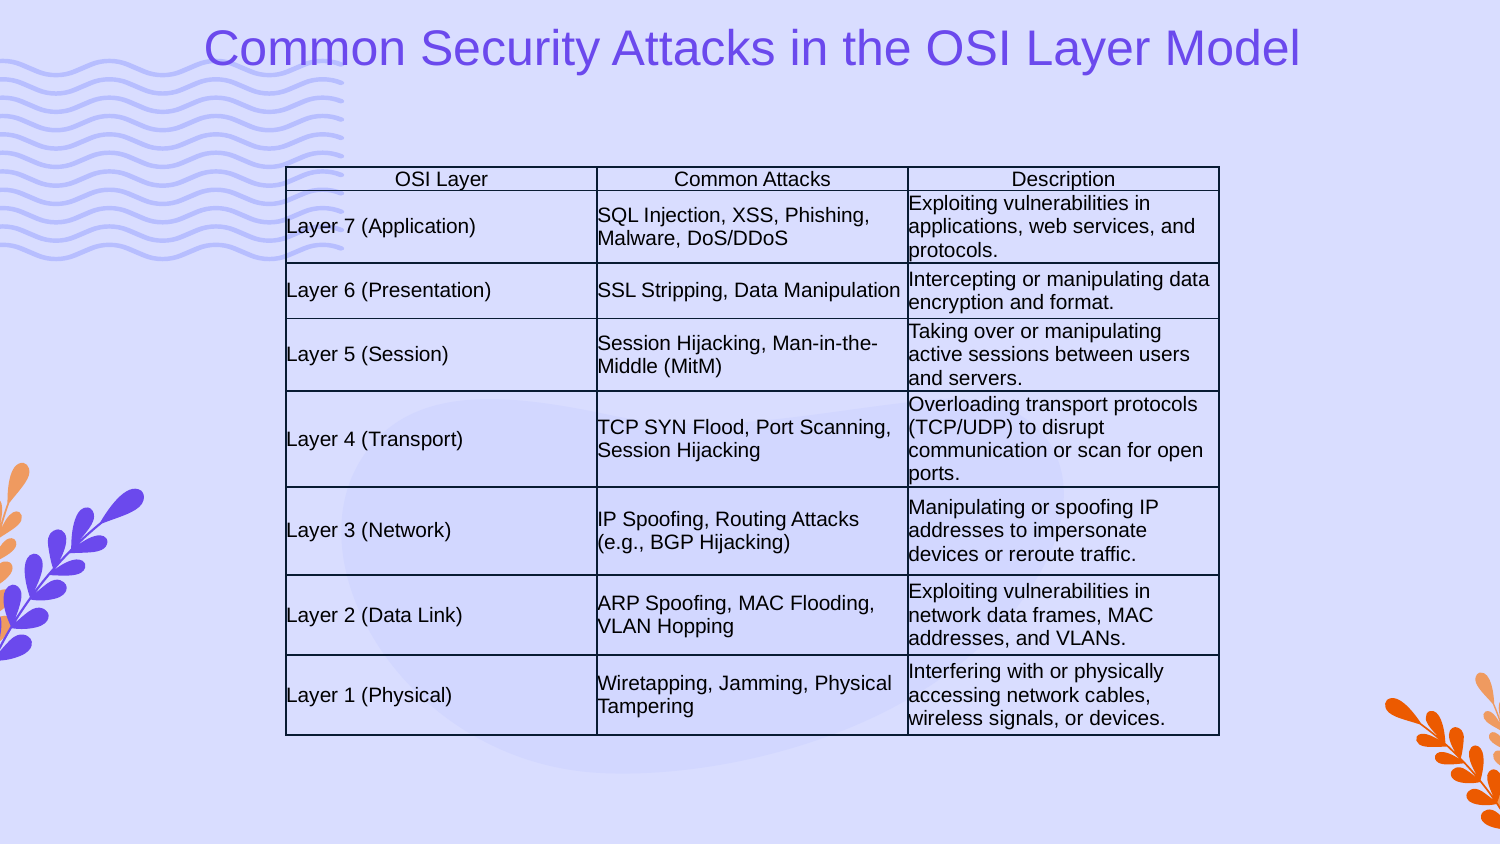

# Common Security Attacks in the OSI Layer Model
| OSI Layer | Common Attacks | Description |
| --- | --- | --- |
| Layer 7 (Application) | SQL Injection, XSS, Phishing, Malware, DoS/DDoS | Exploiting vulnerabilities in applications, web services, and protocols. |
| Layer 6 (Presentation) | SSL Stripping, Data Manipulation | Intercepting or manipulating data encryption and format. |
| Layer 5 (Session) | Session Hijacking, Man-in-the-Middle (MitM) | Taking over or manipulating active sessions between users and servers. |
| Layer 4 (Transport) | TCP SYN Flood, Port Scanning, Session Hijacking | Overloading transport protocols (TCP/UDP) to disrupt communication or scan for open ports. |
| Layer 3 (Network) | IP Spoofing, Routing Attacks (e.g., BGP Hijacking) | Manipulating or spoofing IP addresses to impersonate devices or reroute traffic. |
| Layer 2 (Data Link) | ARP Spoofing, MAC Flooding, VLAN Hopping | Exploiting vulnerabilities in network data frames, MAC addresses, and VLANs. |
| Layer 1 (Physical) | Wiretapping, Jamming, Physical Tampering | Interfering with or physically accessing network cables, wireless signals, or devices. |